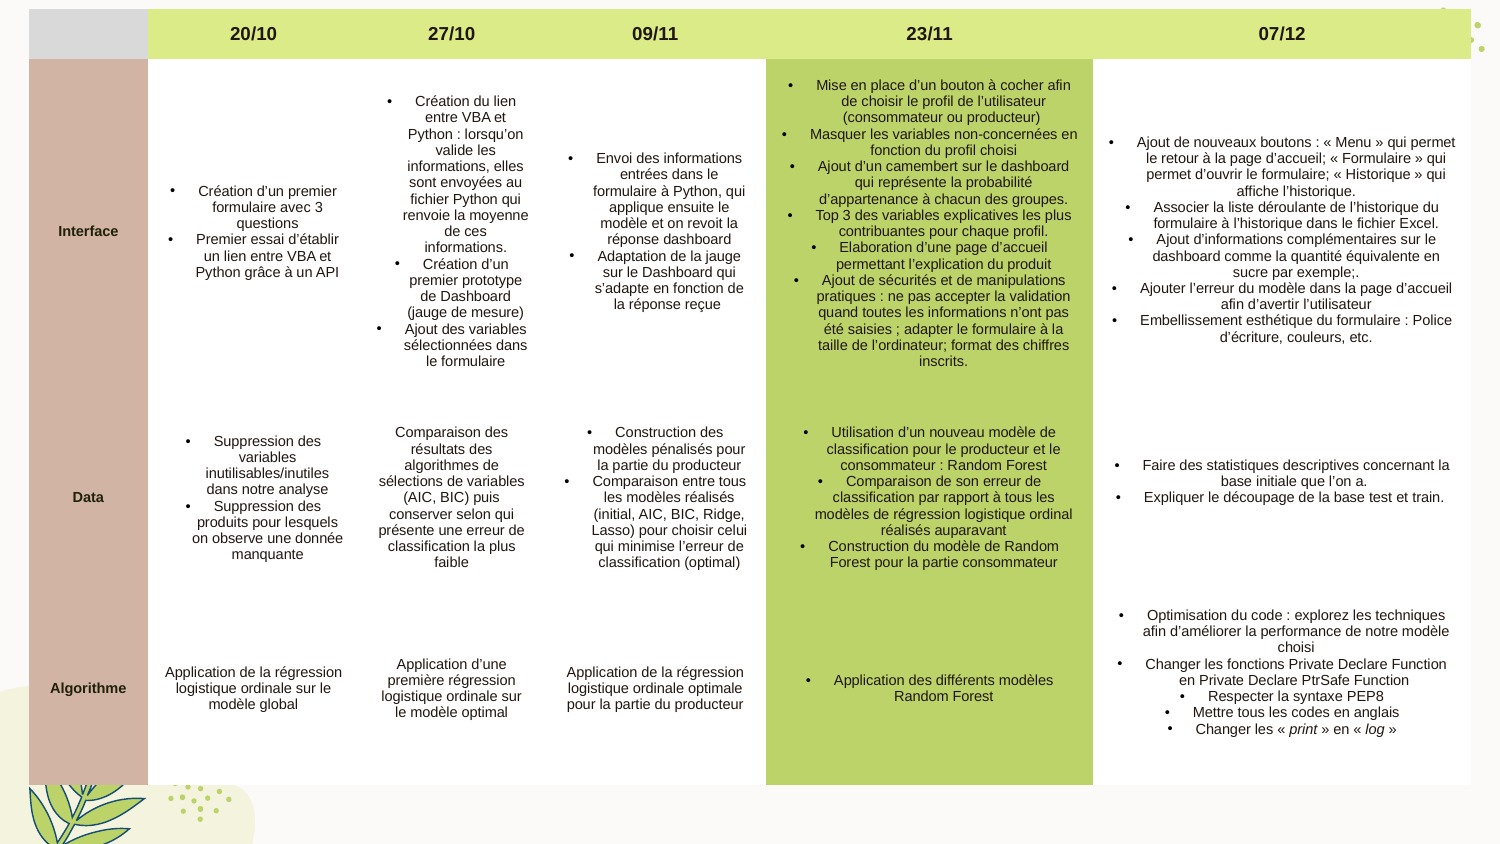

|  | 20/10 | 27/10 | 09/11 | 23/11 | 07/12 |
| --- | --- | --- | --- | --- | --- |
| Interface | Création d’un premier formulaire avec 3 questions Premier essai d’établir un lien entre VBA et Python grâce à un API | Création du lien entre VBA et Python : lorsqu’on valide les informations, elles sont envoyées au fichier Python qui renvoie la moyenne de ces informations. Création d’un premier prototype de Dashboard (jauge de mesure) Ajout des variables sélectionnées dans le formulaire | Envoi des informations entrées dans le formulaire à Python, qui applique ensuite le modèle et on revoit la réponse dashboard Adaptation de la jauge sur le Dashboard qui s’adapte en fonction de la réponse reçue | Mise en place d’un bouton à cocher afin de choisir le profil de l’utilisateur (consommateur ou producteur) Masquer les variables non-concernées en fonction du profil choisi Ajout d’un camembert sur le dashboard qui représente la probabilité d’appartenance à chacun des groupes. Top 3 des variables explicatives les plus contribuantes pour chaque profil. Elaboration d’une page d’accueil permettant l’explication du produit Ajout de sécurités et de manipulations pratiques : ne pas accepter la validation quand toutes les informations n’ont pas été saisies ; adapter le formulaire à la taille de l’ordinateur; format des chiffres inscrits. | Ajout de nouveaux boutons : « Menu » qui permet le retour à la page d’accueil; « Formulaire » qui permet d’ouvrir le formulaire; « Historique » qui affiche l’historique. Associer la liste déroulante de l’historique du formulaire à l’historique dans le fichier Excel. Ajout d’informations complémentaires sur le dashboard comme la quantité équivalente en sucre par exemple;. Ajouter l’erreur du modèle dans la page d’accueil afin d’avertir l’utilisateur Embellissement esthétique du formulaire : Police d’écriture, couleurs, etc. |
| Data | Suppression des variables inutilisables/inutiles dans notre analyse Suppression des produits pour lesquels on observe une donnée manquante | Comparaison des résultats des algorithmes de sélections de variables (AIC, BIC) puis conserver selon qui présente une erreur de classification la plus faible | Construction des modèles pénalisés pour la partie du producteur Comparaison entre tous les modèles réalisés (initial, AIC, BIC, Ridge, Lasso) pour choisir celui qui minimise l’erreur de classification (optimal) | Utilisation d’un nouveau modèle de classification pour le producteur et le consommateur : Random Forest Comparaison de son erreur de classification par rapport à tous les modèles de régression logistique ordinal réalisés auparavant Construction du modèle de Random Forest pour la partie consommateur | Faire des statistiques descriptives concernant la base initiale que l’on a. Expliquer le découpage de la base test et train. |
| Algorithme | Application de la régression logistique ordinale sur le modèle global | Application d’une première régression logistique ordinale sur le modèle optimal | Application de la régression logistique ordinale optimale pour la partie du producteur | Application des différents modèles Random Forest | Optimisation du code : explorez les techniques afin d’améliorer la performance de notre modèle choisi Changer les fonctions Private Declare Function en Private Declare PtrSafe Function Respecter la syntaxe PEP8 Mettre tous les codes en anglais Changer les « print » en « log » |